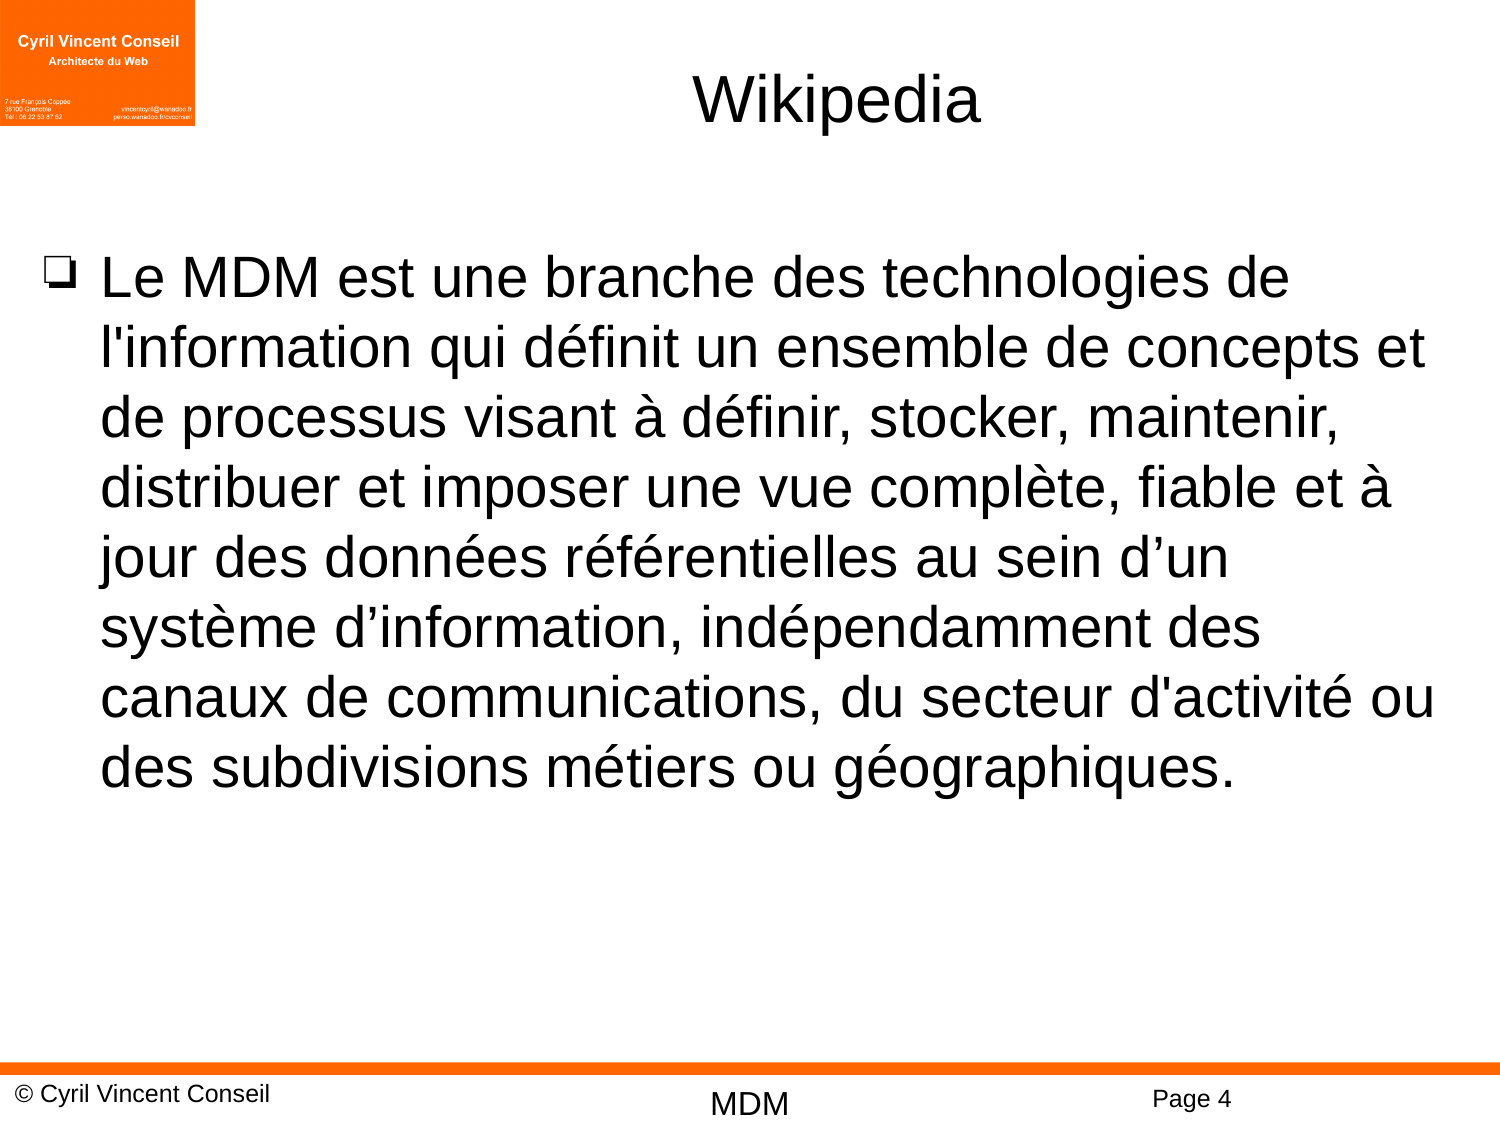

# Wikipedia
Le MDM est une branche des technologies de l'information qui définit un ensemble de concepts et de processus visant à définir, stocker, maintenir, distribuer et imposer une vue complète, fiable et à jour des données référentielles au sein d’un système d’information, indépendamment des canaux de communications, du secteur d'activité ou des subdivisions métiers ou géographiques.